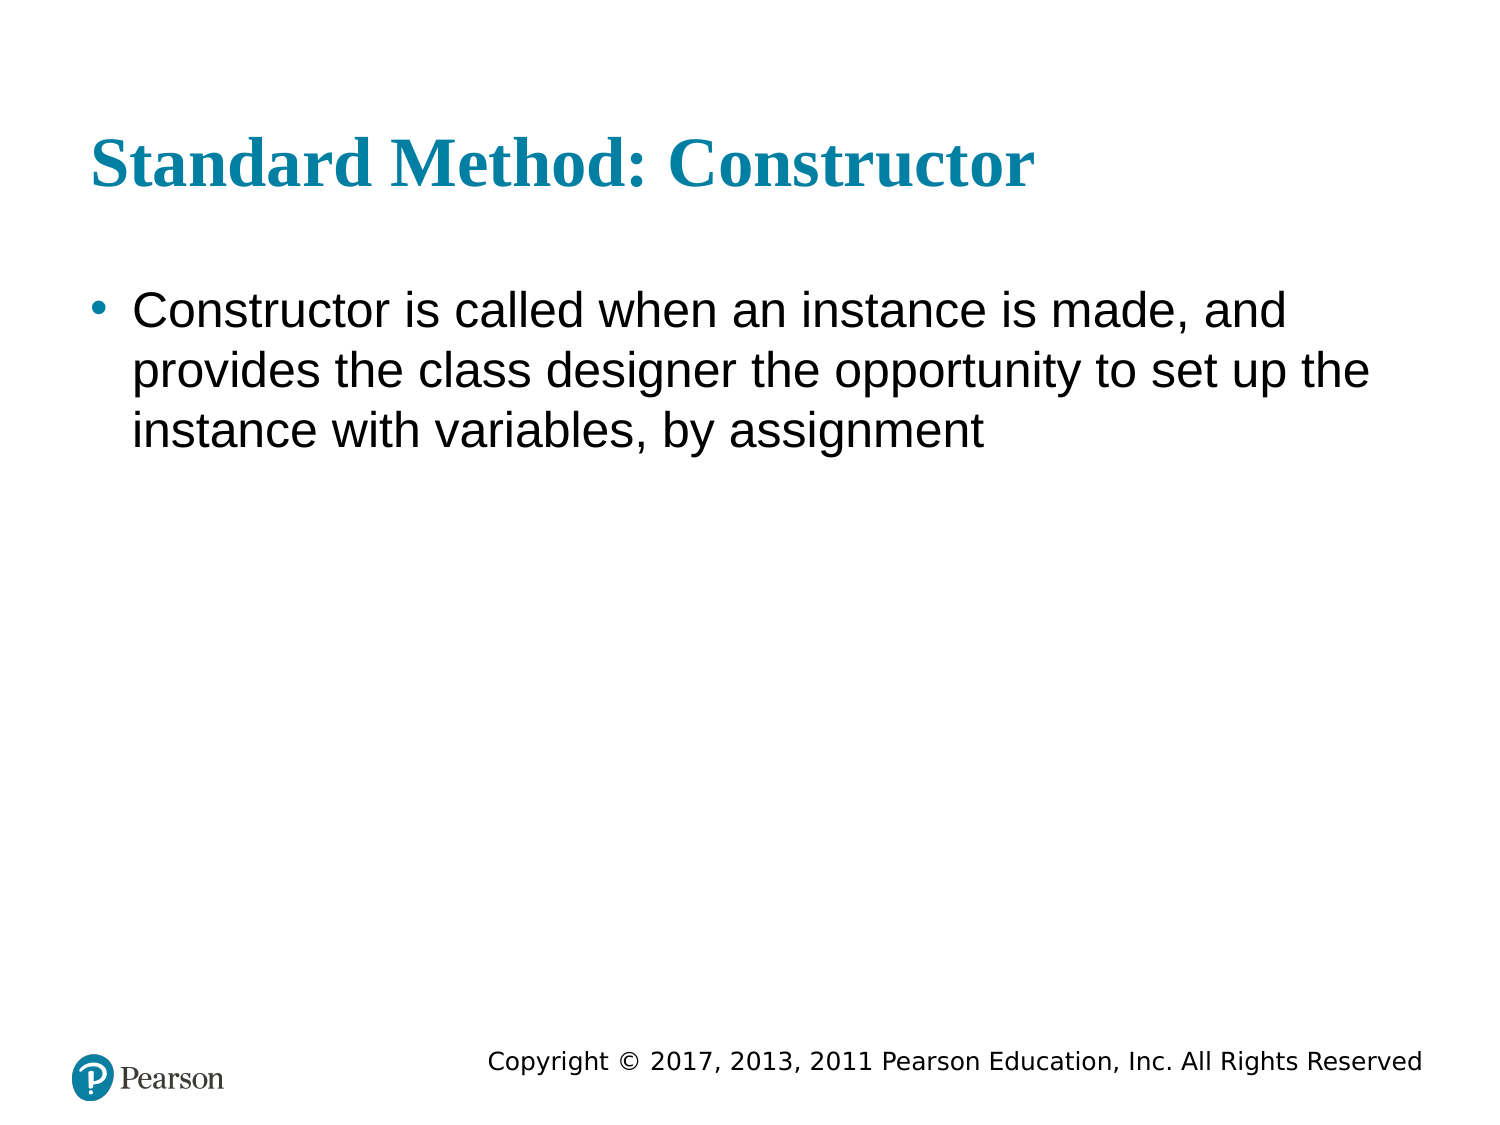

# Standard Method: Constructor
Constructor is called when an instance is made, and provides the class designer the opportunity to set up the instance with variables, by assignment